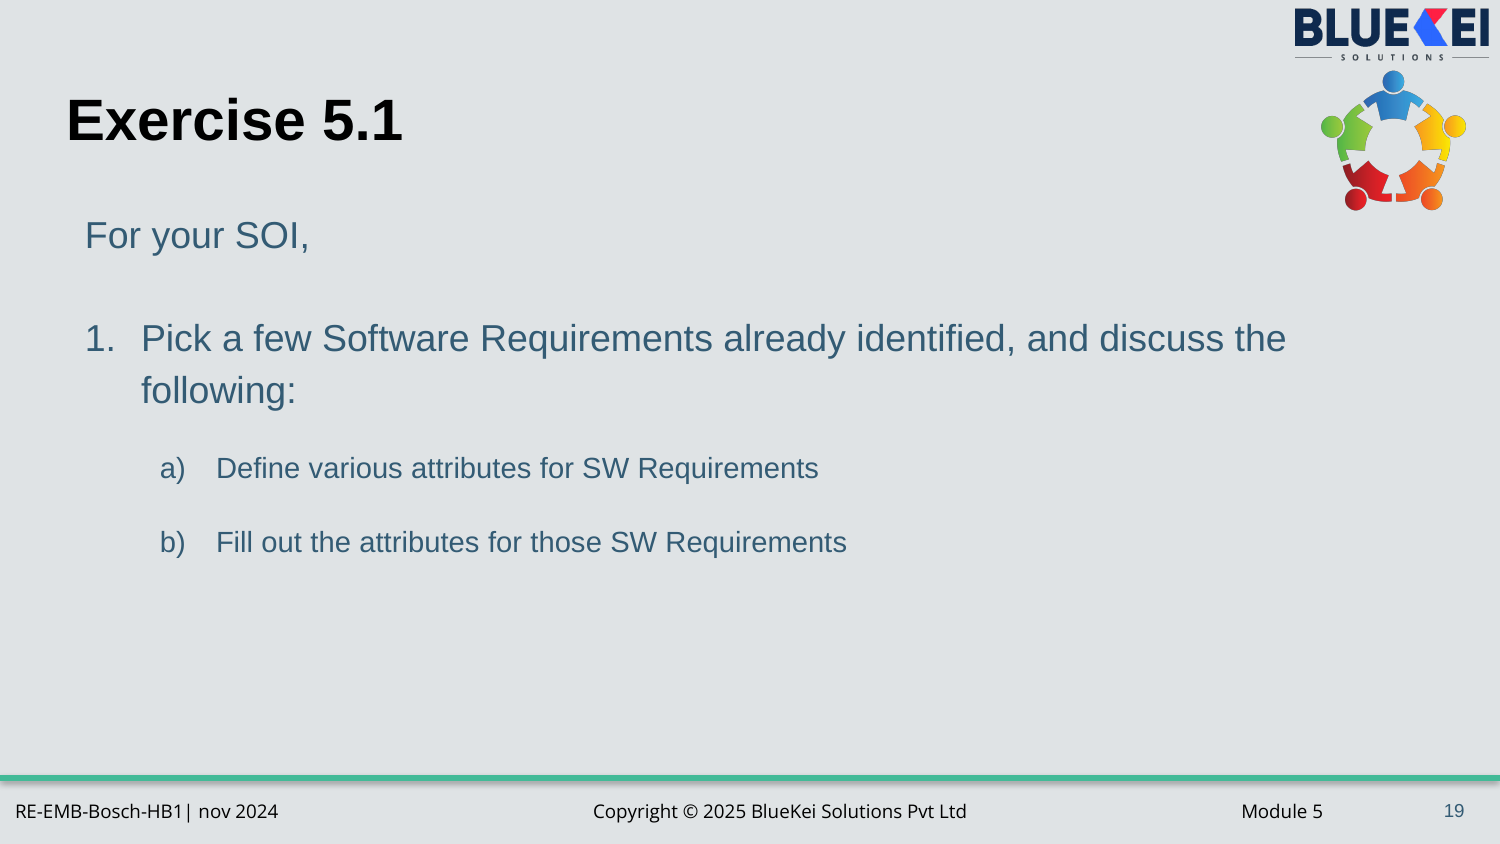

# Exercise 5.1
For your SOI,

Pick a few Software Requirements already identified, and discuss the following:
Define various attributes for SW Requirements
Fill out the attributes for those SW Requirements

19